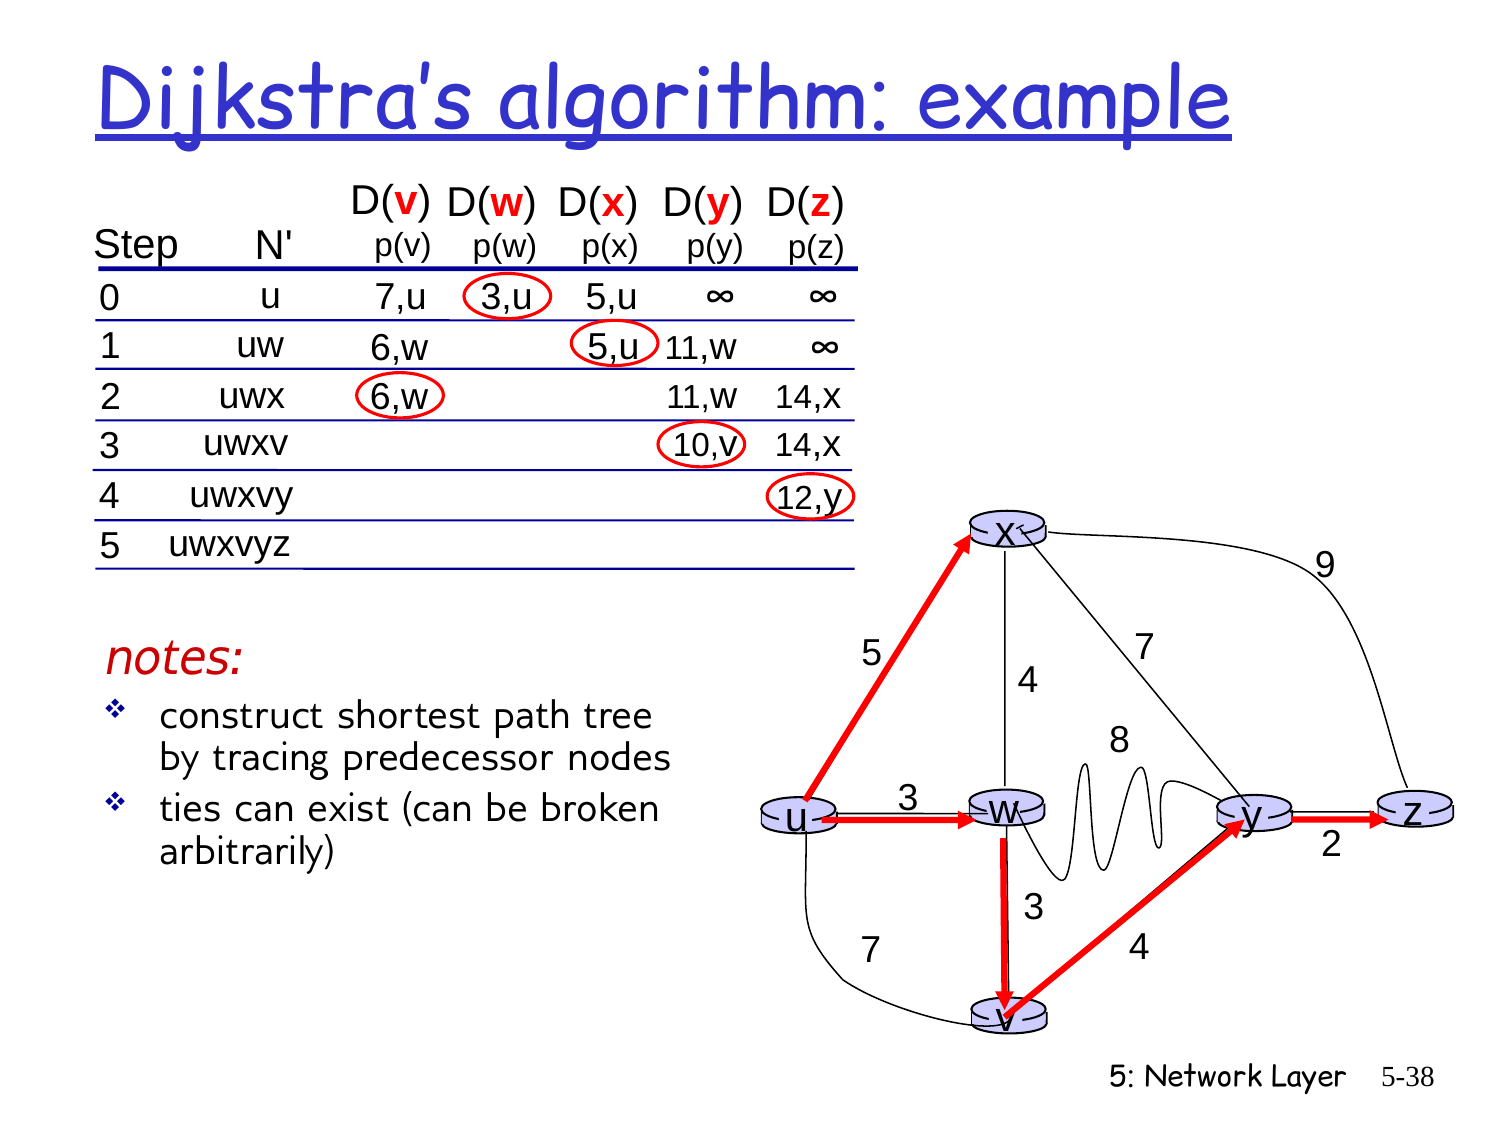

Dijkstra’s algorithm: example
D(v)
p(v)
D(w)
p(w)
D(x)
p(x)
D(y)
p(y)
D(z)
p(z)
Step

N'
u
∞
∞
3,u
5,u
7,u
0

uw
1
11,w
∞

5,u
6,w

uwx
11,w
14,x

6,w
2

uwxv
10,v
14,x
3

uwxvy
4
12,y

x

9

7
5
4
8

3
w

z

y

u

2

3
4
7
v

uwxvyz
5

notes:
construct shortest path tree by tracing predecessor nodes
ties can exist (can be broken arbitrarily)

5: Network Layer
5-38